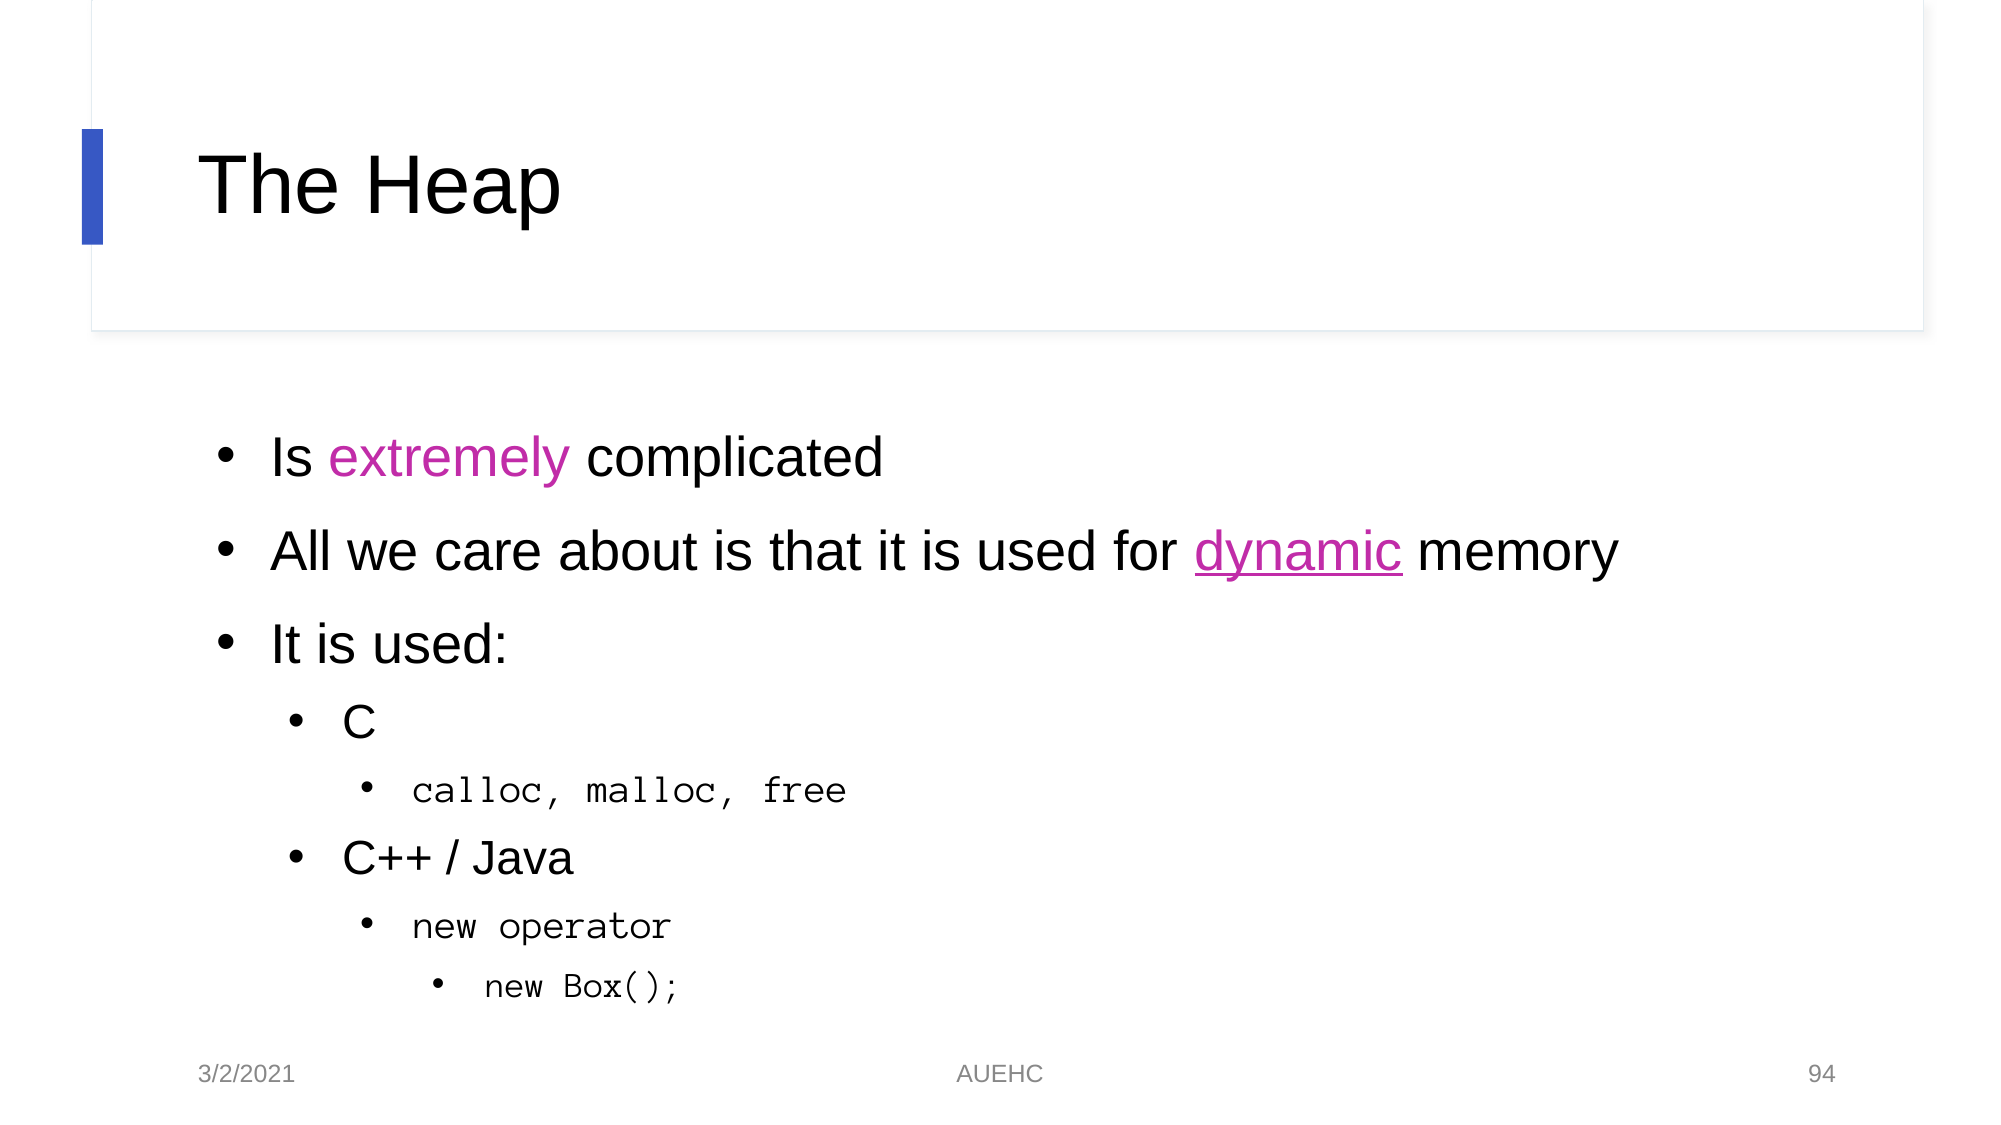

# The Heap
Is extremely complicated
All we care about is that it is used for dynamic memory
It is used:
C
calloc, malloc, free
C++ / Java
new operator
new Box();

3/2/2021
AUEHC
94